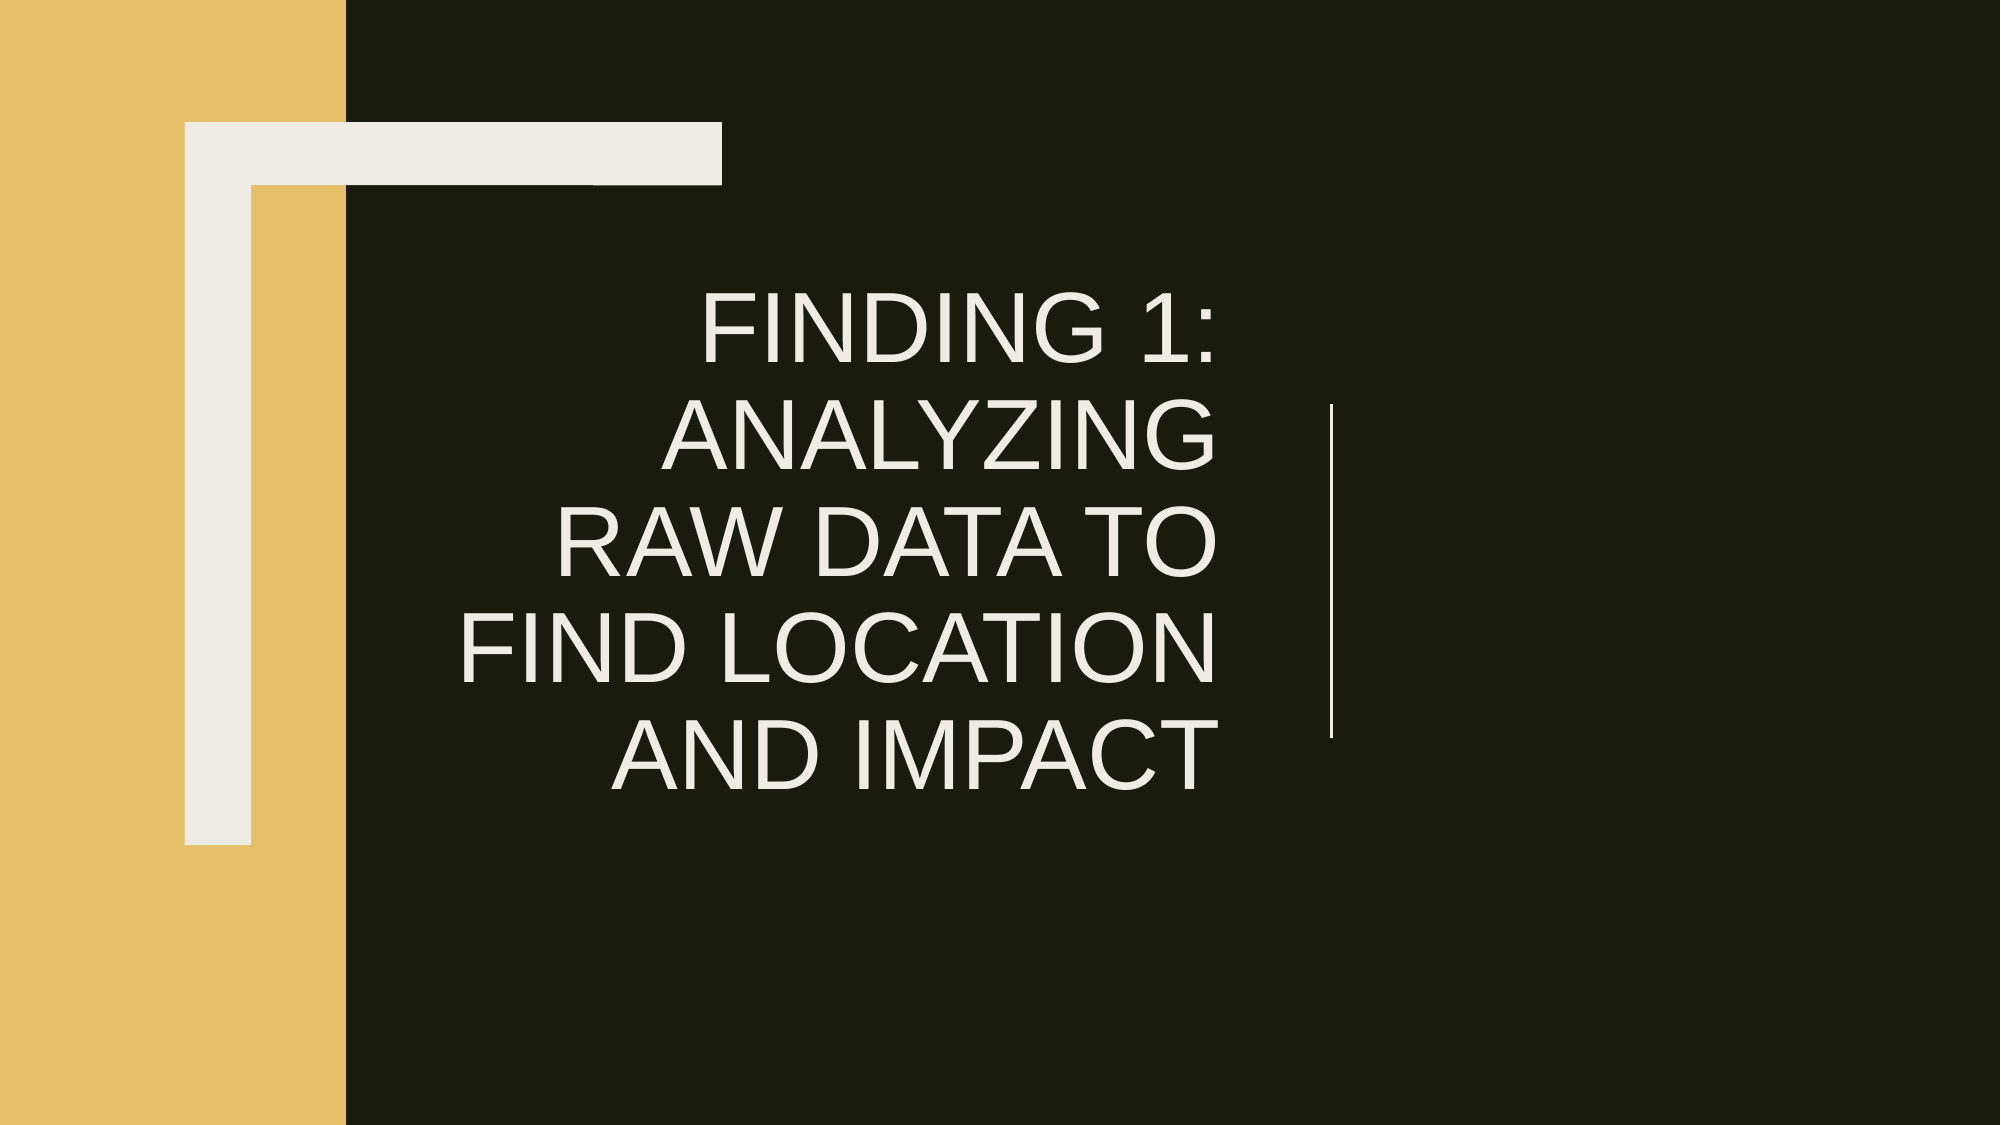

Finding 1: Analyzing raw data to find location and impact